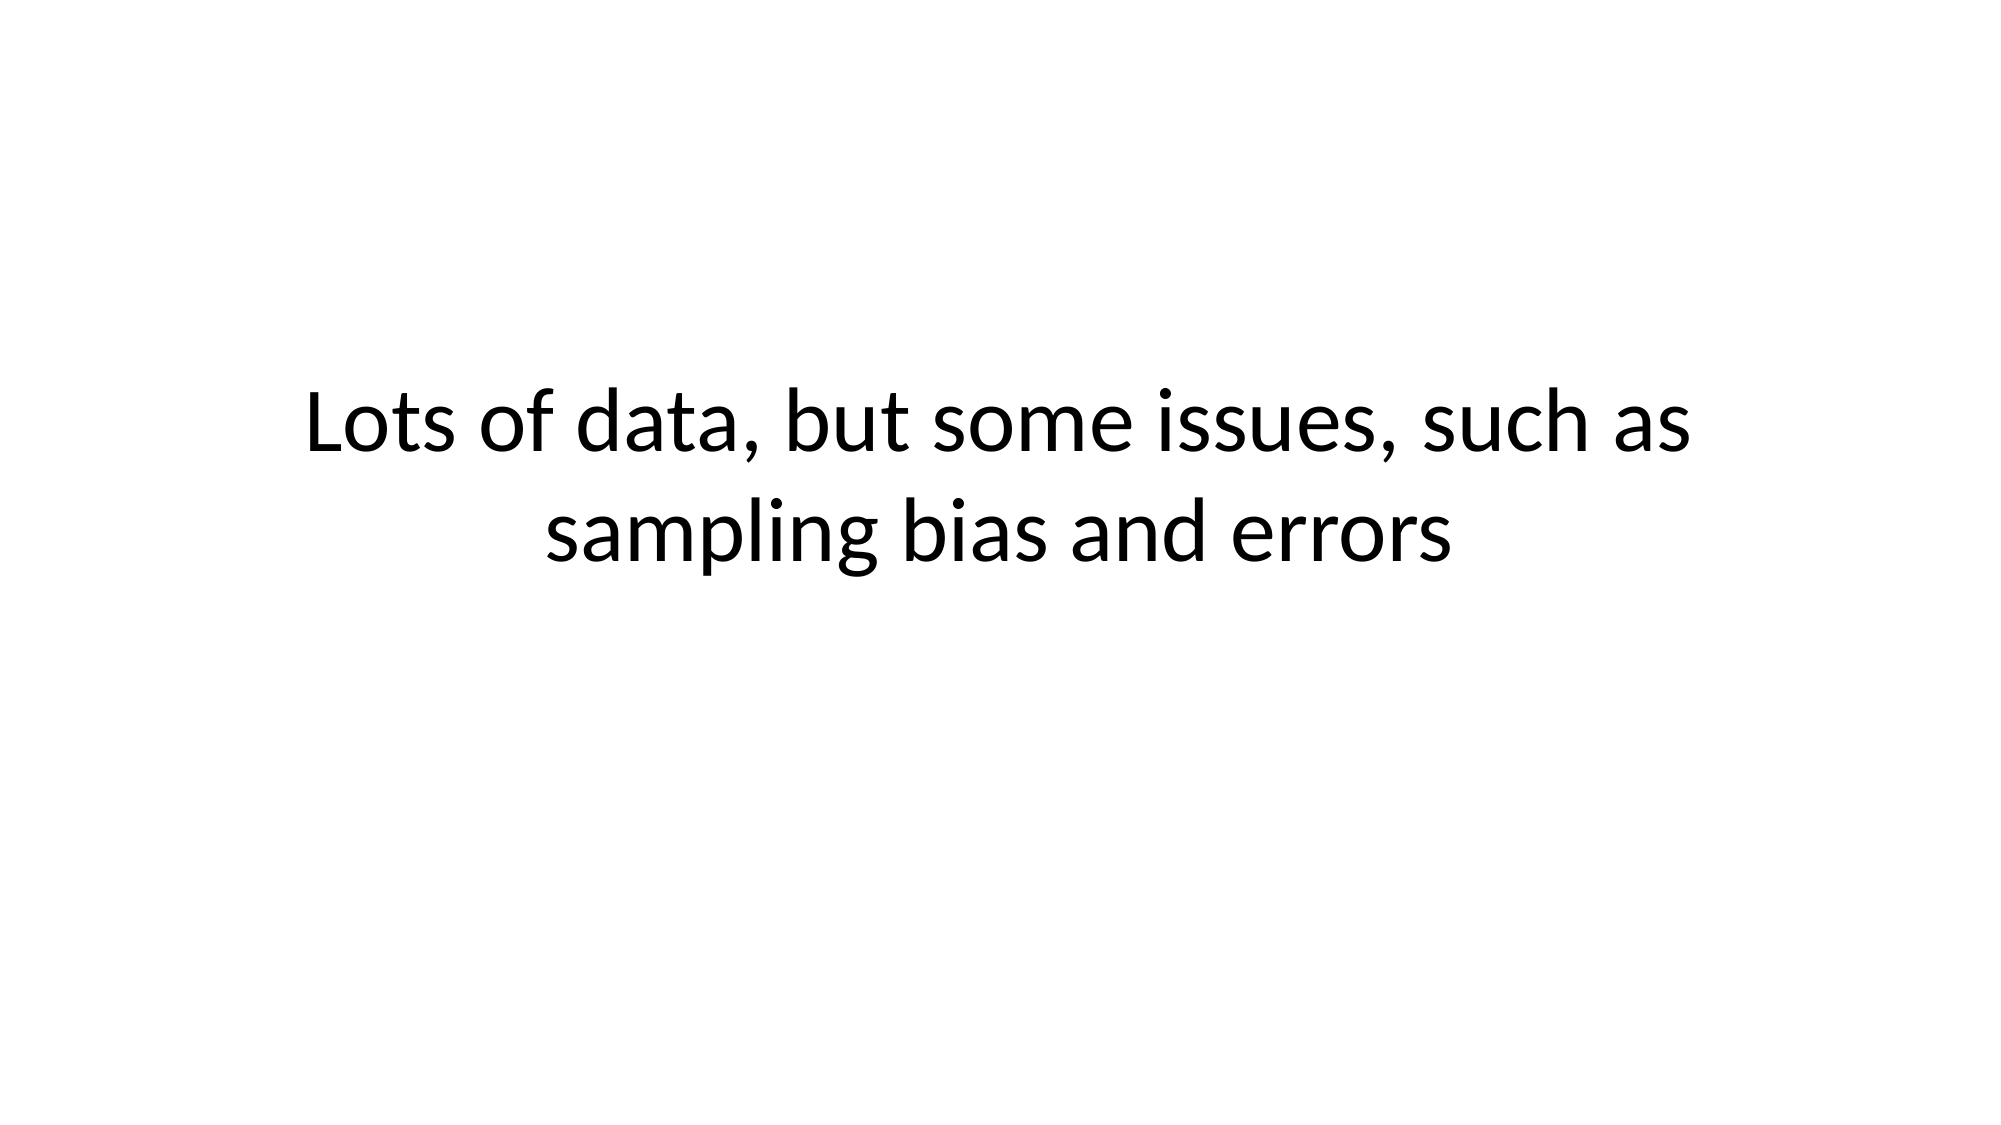

# Lots of data, but some issues, such as sampling bias and errors